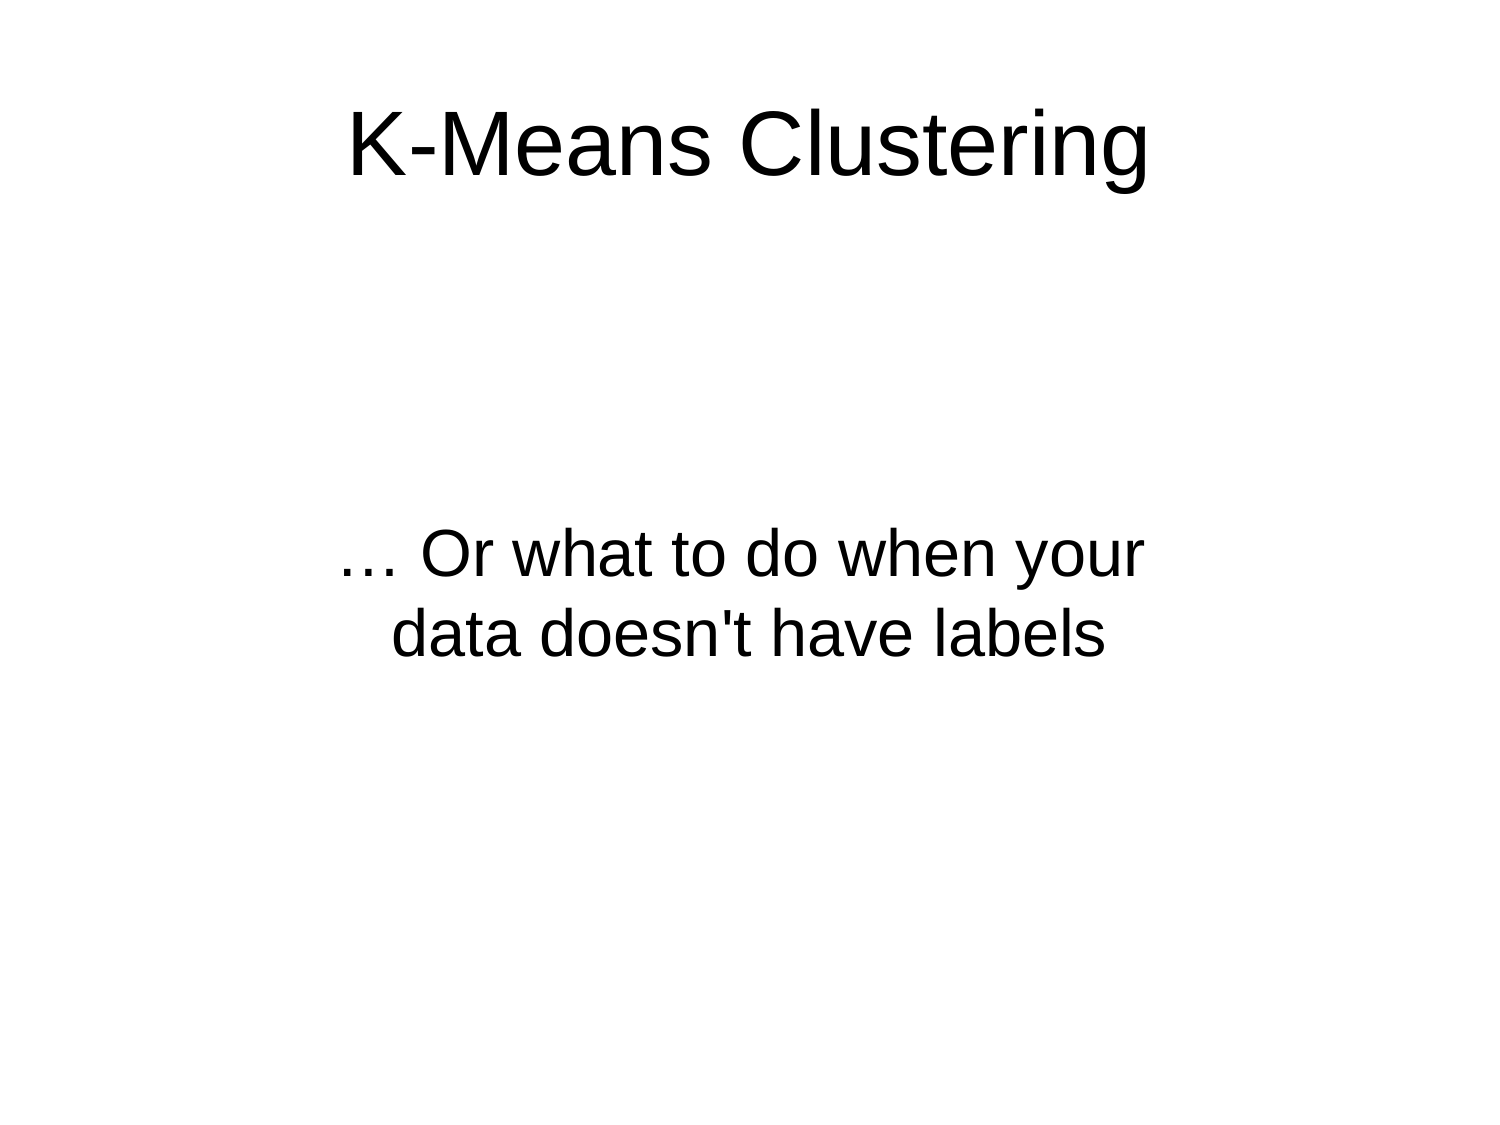

K-Means Clustering
… Or what to do when your
data doesn't have labels